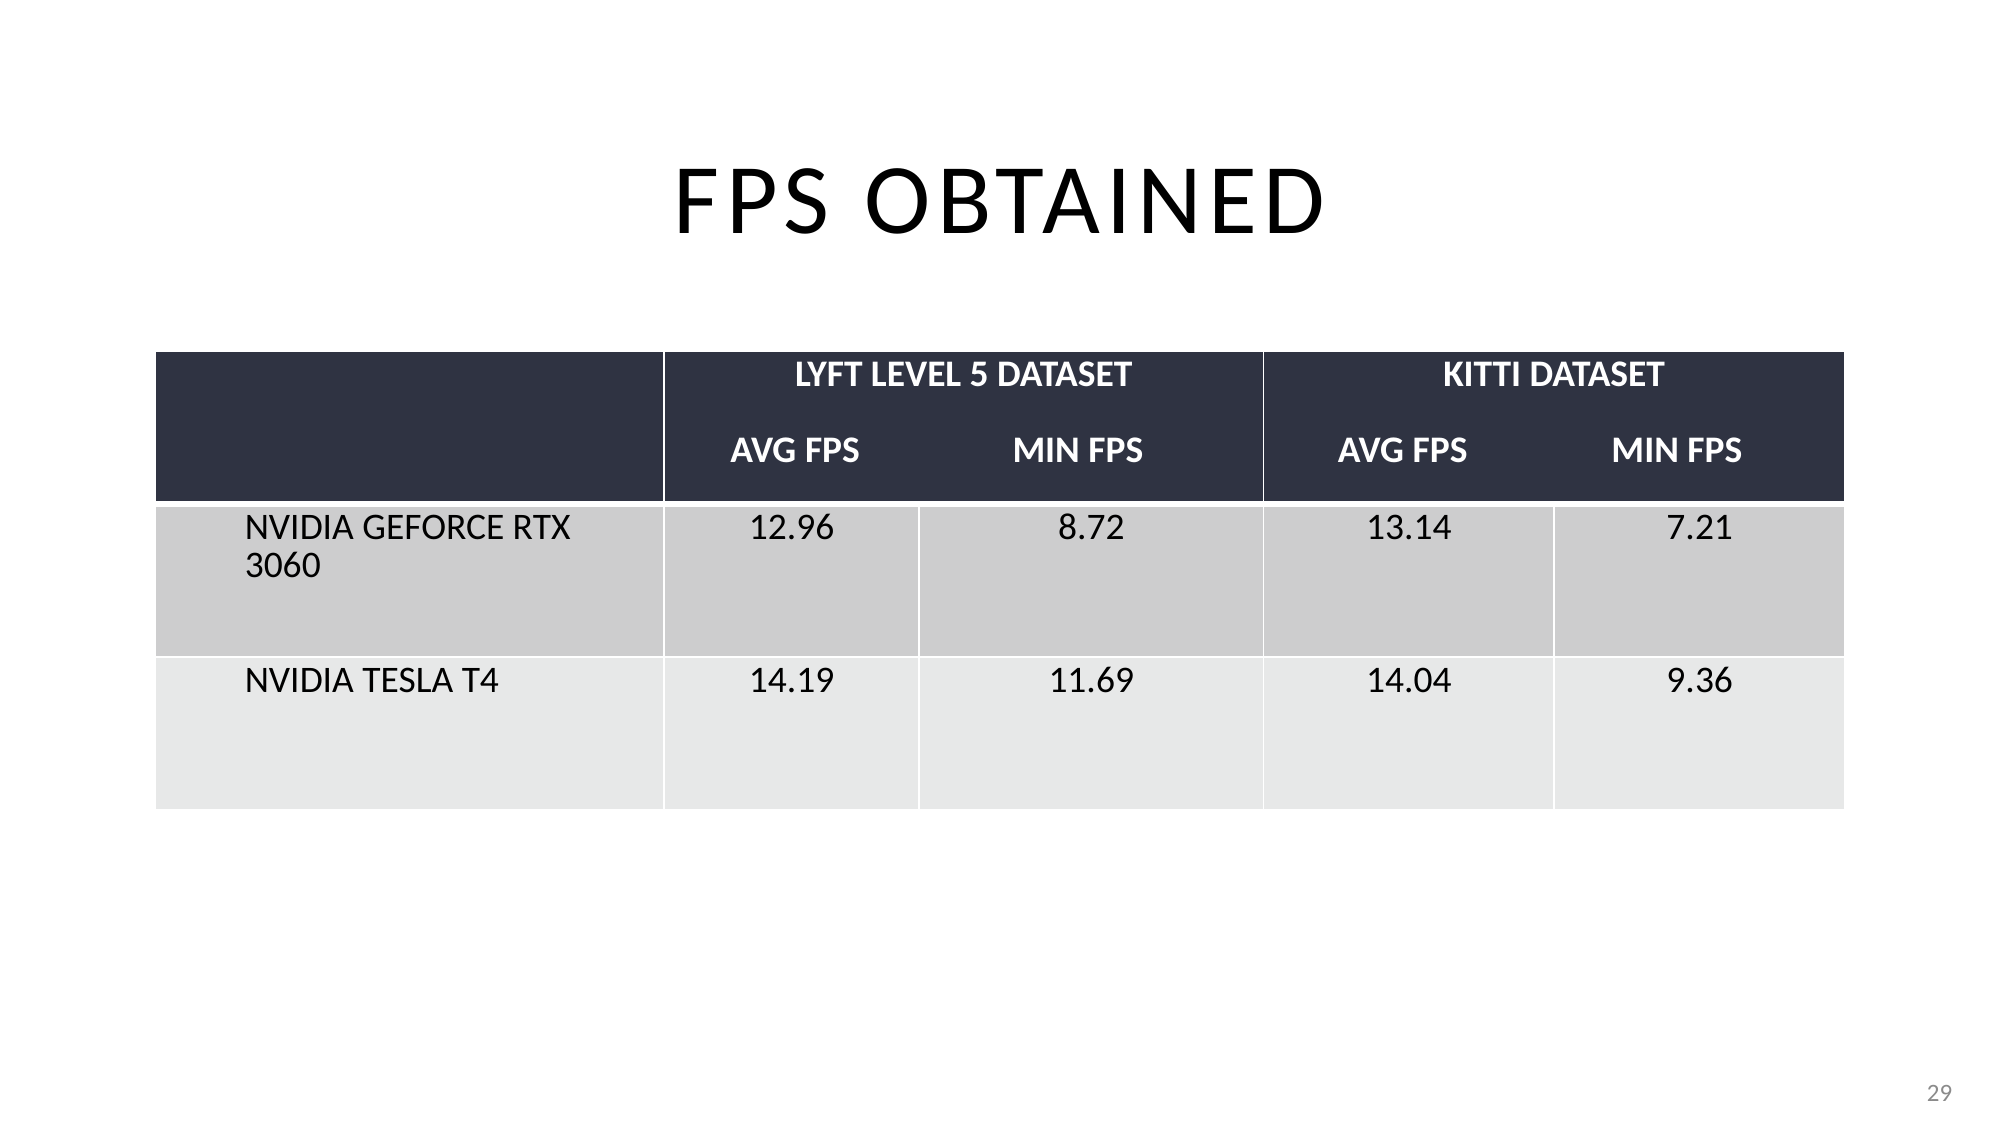

# Fps obtained
|  | LYFT LEVEL 5 DATASET AVG FPS MIN FPS |  | KITTI DATASET AVG FPS MIN FPS |  |
| --- | --- | --- | --- | --- |
| NVIDIA GEFORCE RTX 3060 | 12.96 | 8.72 | 13.14 | 7.21 |
| NVIDIA TESLA T4 | 14.19 | 11.69 | 14.04 | 9.36 |
29